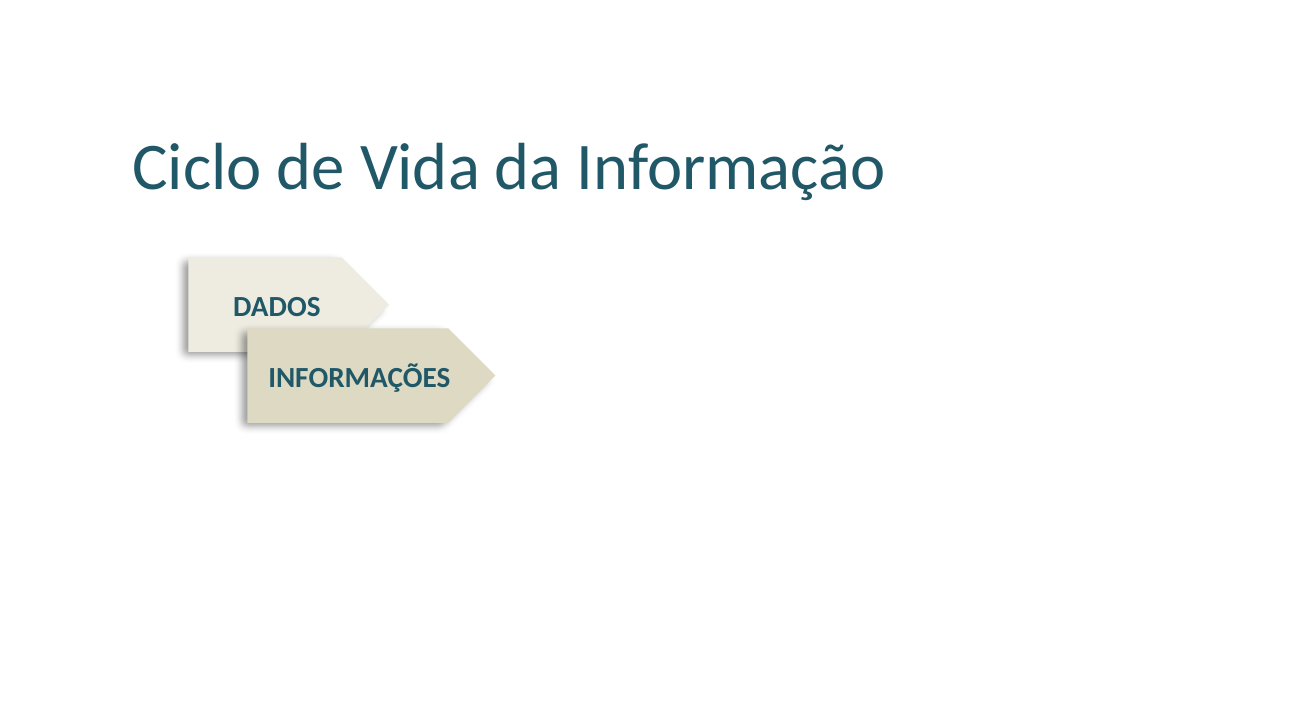

Ciclo de Vida da Informação
DADOS
INFORMAÇÕES